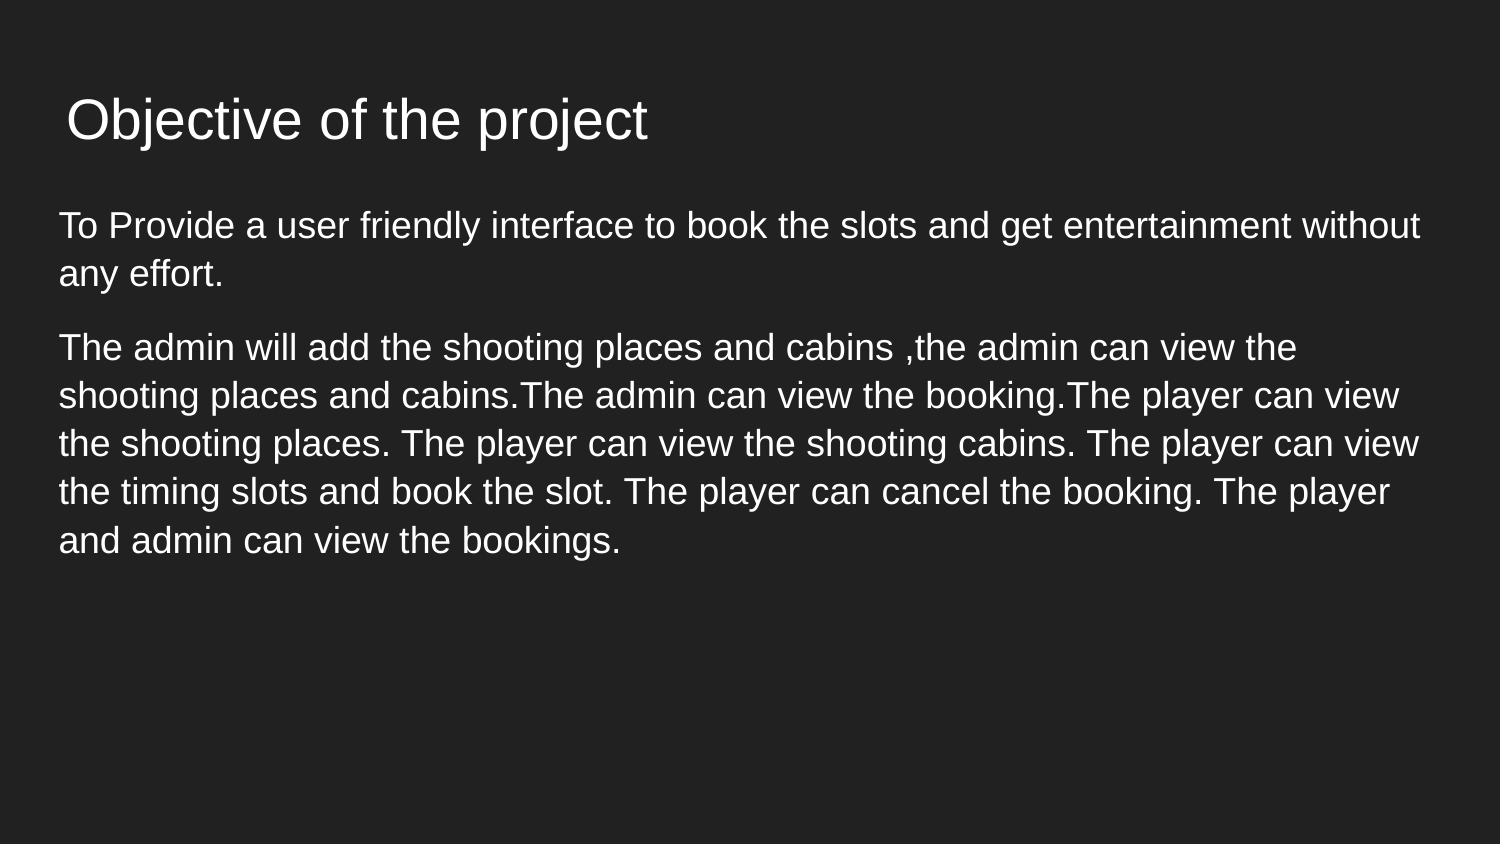

# Objective of the project
To Provide a user friendly interface to book the slots and get entertainment without any effort.
The admin will add the shooting places and cabins ,the admin can view the shooting places and cabins.The admin can view the booking.The player can view the shooting places. The player can view the shooting cabins. The player can view the timing slots and book the slot. The player can cancel the booking. The player and admin can view the bookings.